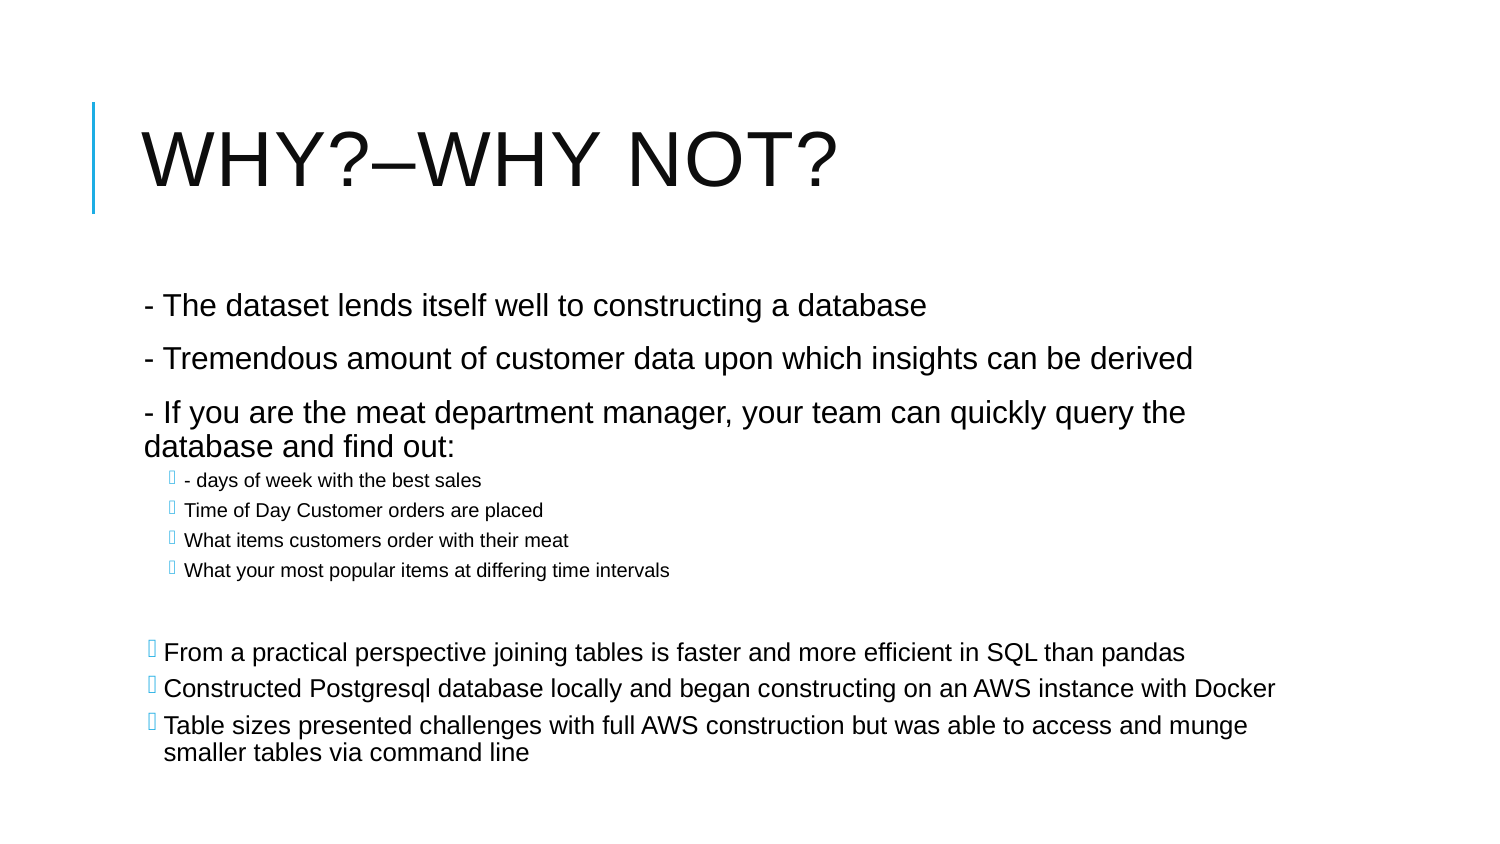

# Why?–Why Not?
- The dataset lends itself well to constructing a database
- Tremendous amount of customer data upon which insights can be derived
- If you are the meat department manager, your team can quickly query the database and find out:
- days of week with the best sales
Time of Day Customer orders are placed
What items customers order with their meat
What your most popular items at differing time intervals

From a practical perspective joining tables is faster and more efficient in SQL than pandas
Constructed Postgresql database locally and began constructing on an AWS instance with Docker
Table sizes presented challenges with full AWS construction but was able to access and munge smaller tables via command line